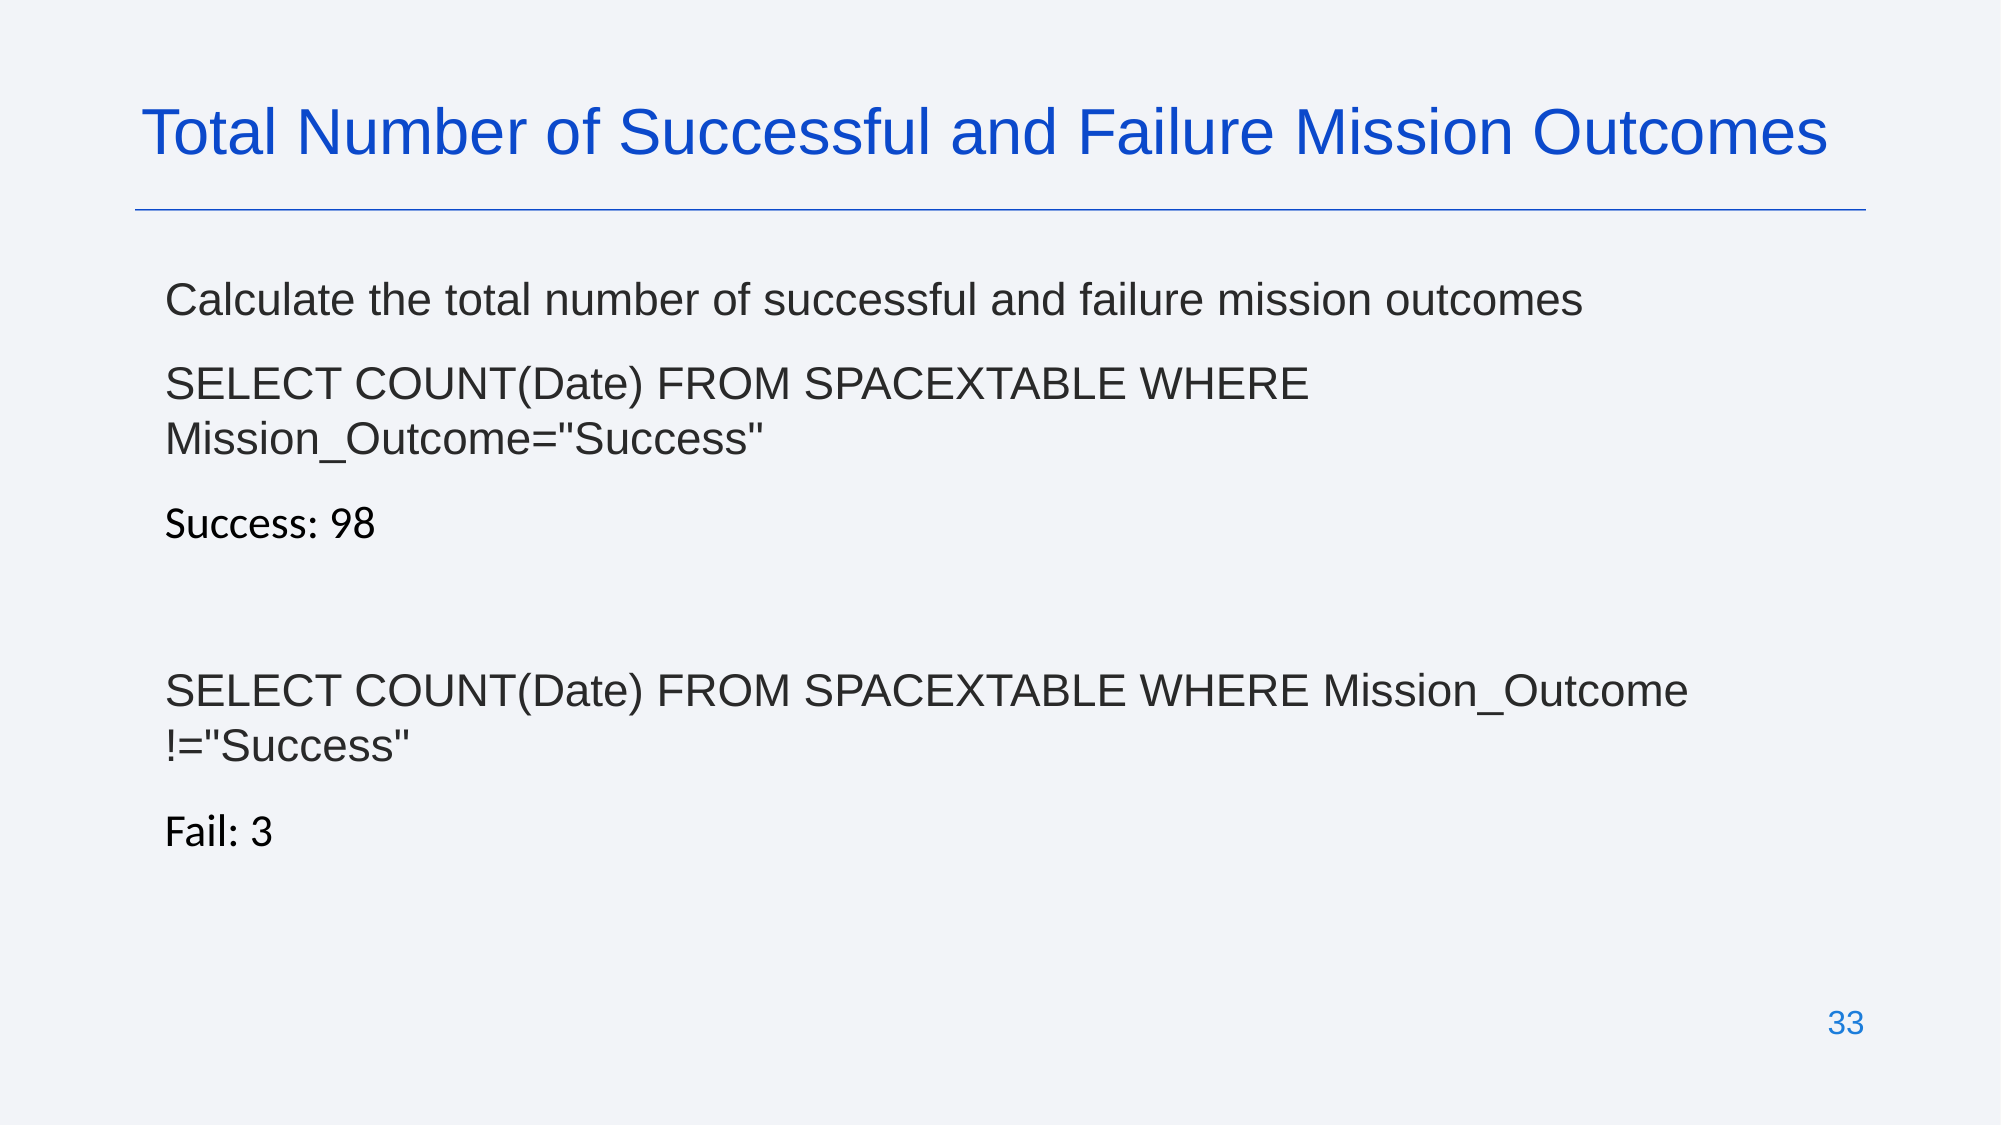

Total Number of Successful and Failure Mission Outcomes
# Calculate the total number of successful and failure mission outcomes
SELECT COUNT(Date) FROM SPACEXTABLE WHERE Mission_Outcome="Success"
Success: 98

SELECT COUNT(Date) FROM SPACEXTABLE WHERE Mission_Outcome
!="Success"
Fail: 3
33